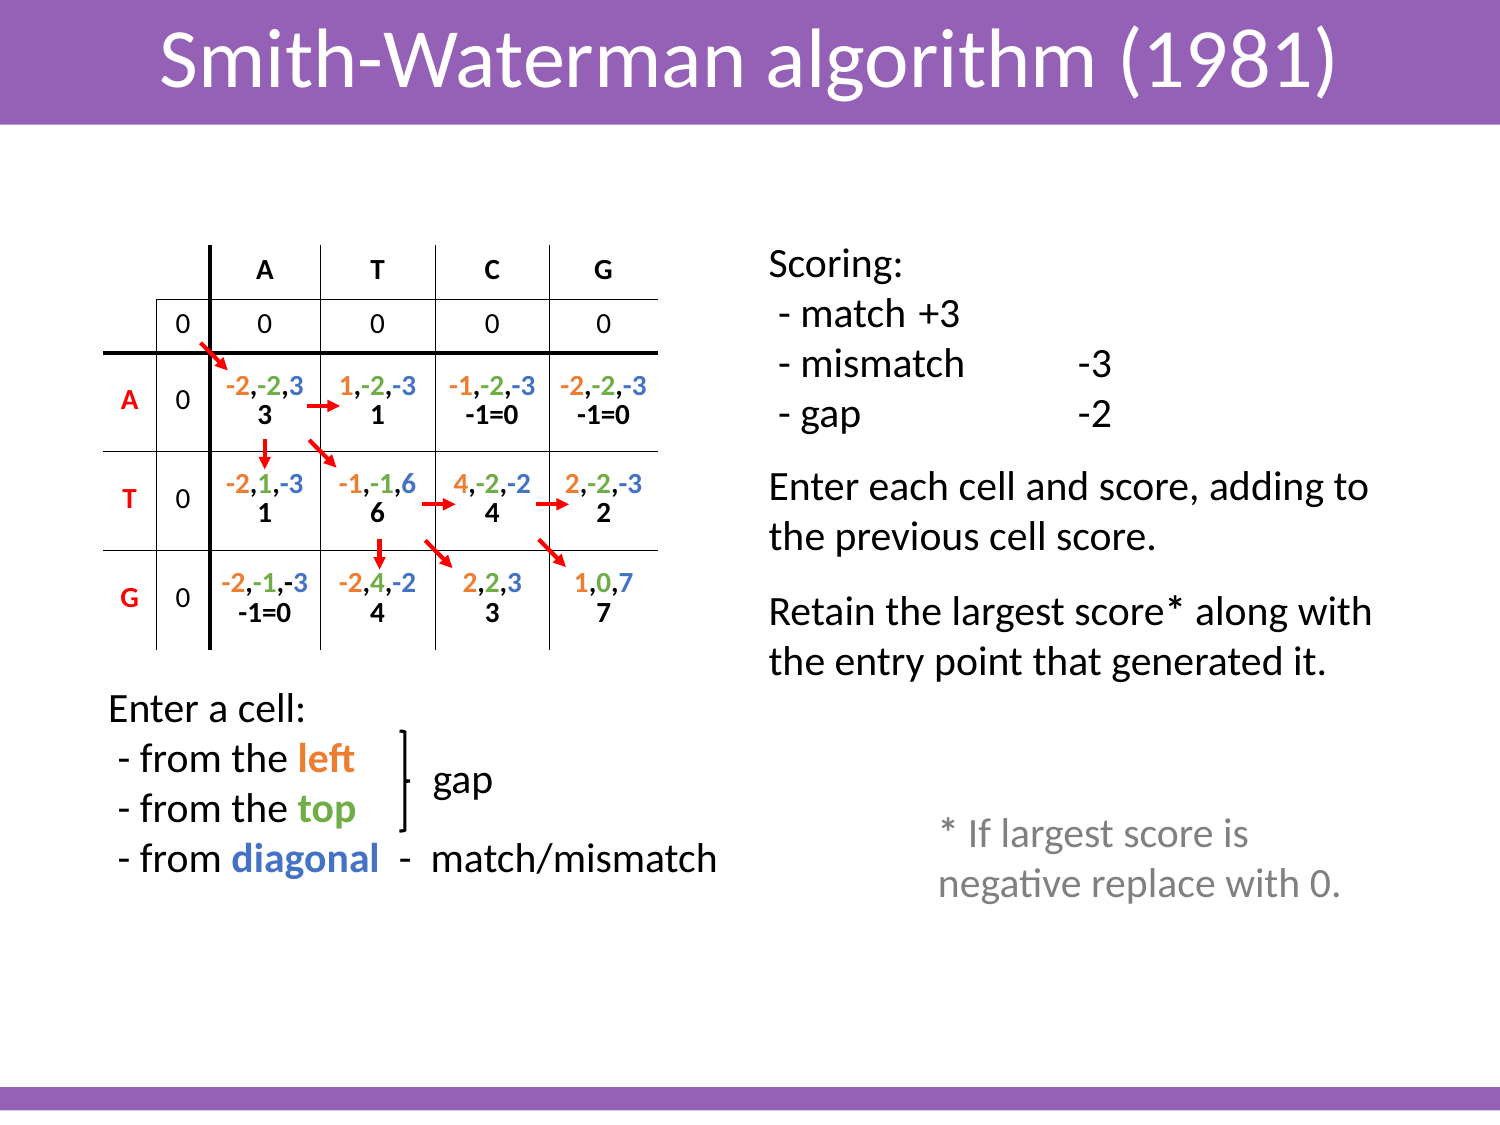

Smith-Waterman algorithm (1981)
Scoring:
 - match	+3
 - mismatch	 -3
 - gap		 -2

Enter each cell and score, adding to the previous cell score.
Retain the largest score* along with the entry point that generated it.
|  |  | A | T | C | G |
| --- | --- | --- | --- | --- | --- |
|  | 0 | 0 | 0 | 0 | 0 |
| A | 0 | -2,-2,3 3 | 1,-2,-3 1 | -1,-2,-3 -1=0 | -2,-2,-3 -1=0 |
| T | 0 | -2,1,-3 1 | -1,-1,6 6 | 4,-2,-2 4 | 2,-2,-3 2 |
| G | 0 | -2,-1,-3 -1=0 | -2,4,-2 4 | 2,2,3 3 | 1,0,7 7 |
Enter a cell:
 - from the left
 - from the top
 - from diagonal  -  match/mismatch

gap
* If largest score is negative replace with 0.